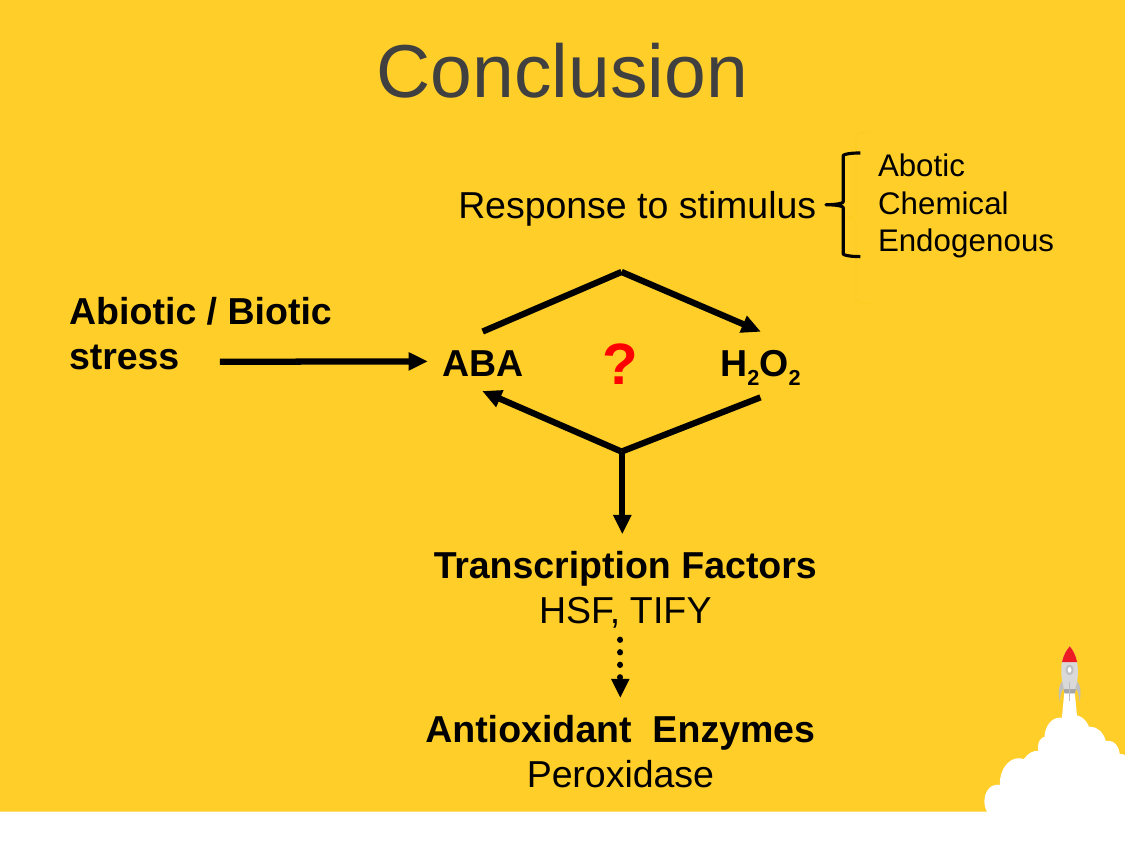

Conclusion

Abotic
Chemical
Endogenous

Response to stimulus
Abiotic / Biotic
stress
?
ABA
H2O2
Transcription Factors
HSF, TIFY
Antioxidant  Enzymes
Peroxidase